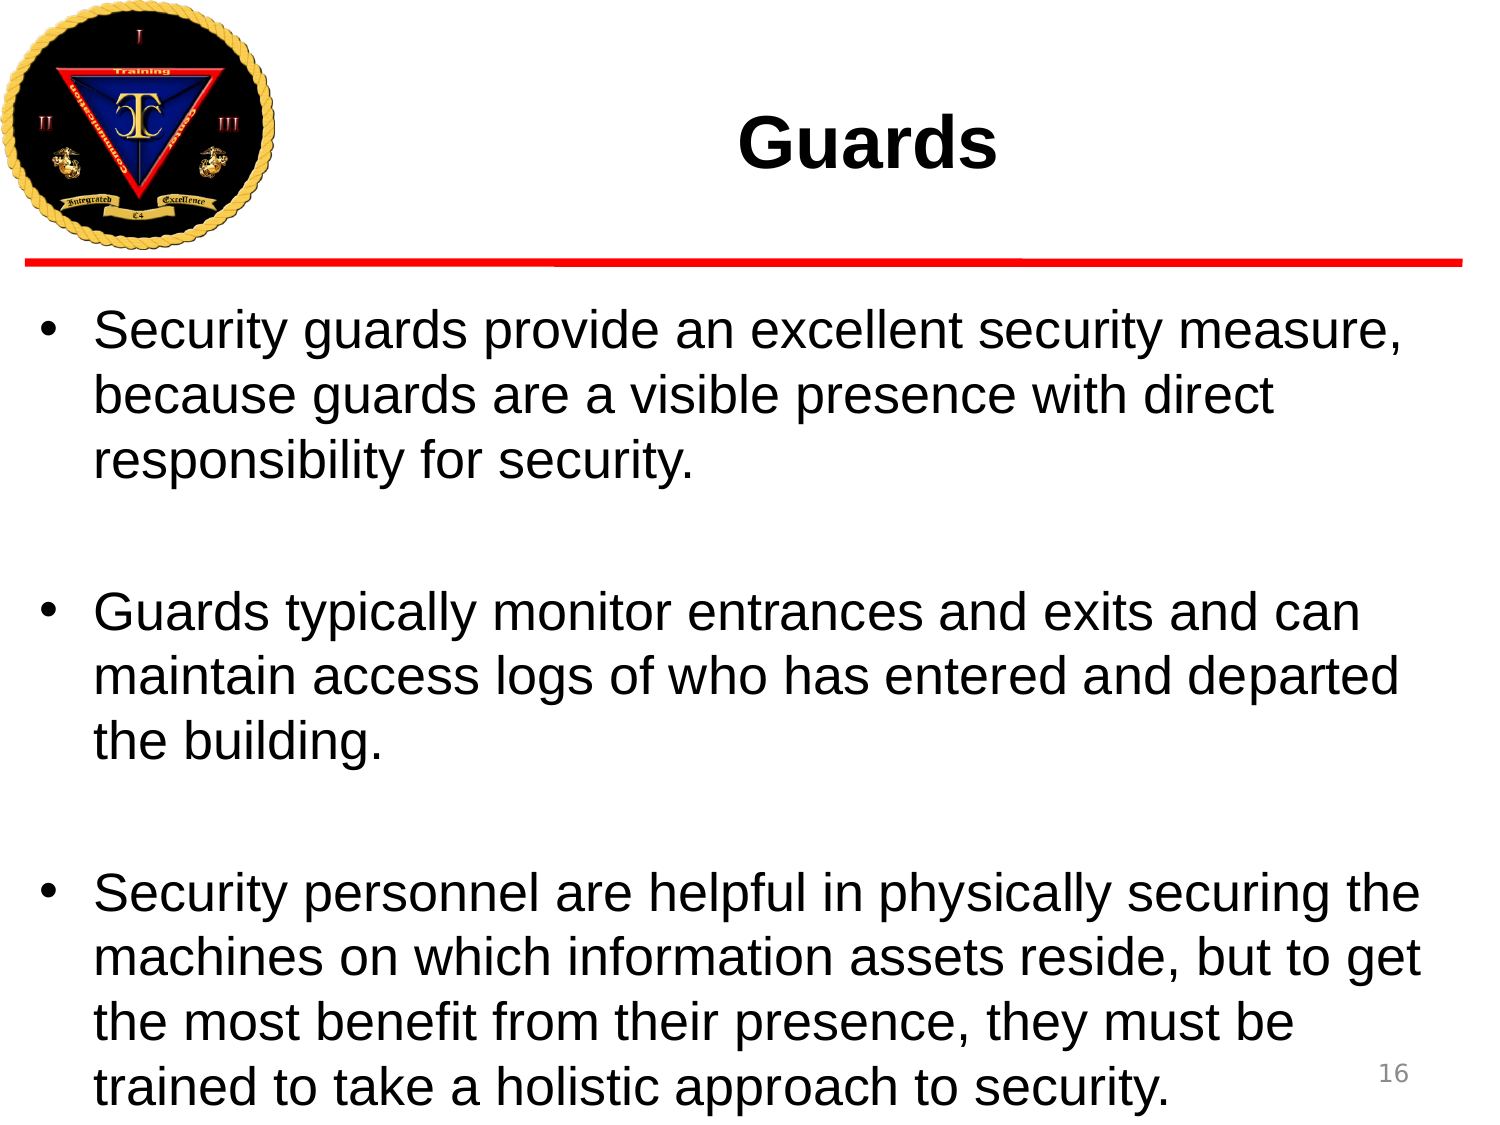

# Guards
Security guards provide an excellent security measure, because guards are a visible presence with direct responsibility for security.

Guards typically monitor entrances and exits and can maintain access logs of who has entered and departed the building.

Security personnel are helpful in physically securing the machines on which information assets reside, but to get the most benefit from their presence, they must be trained to take a holistic approach to security.
16